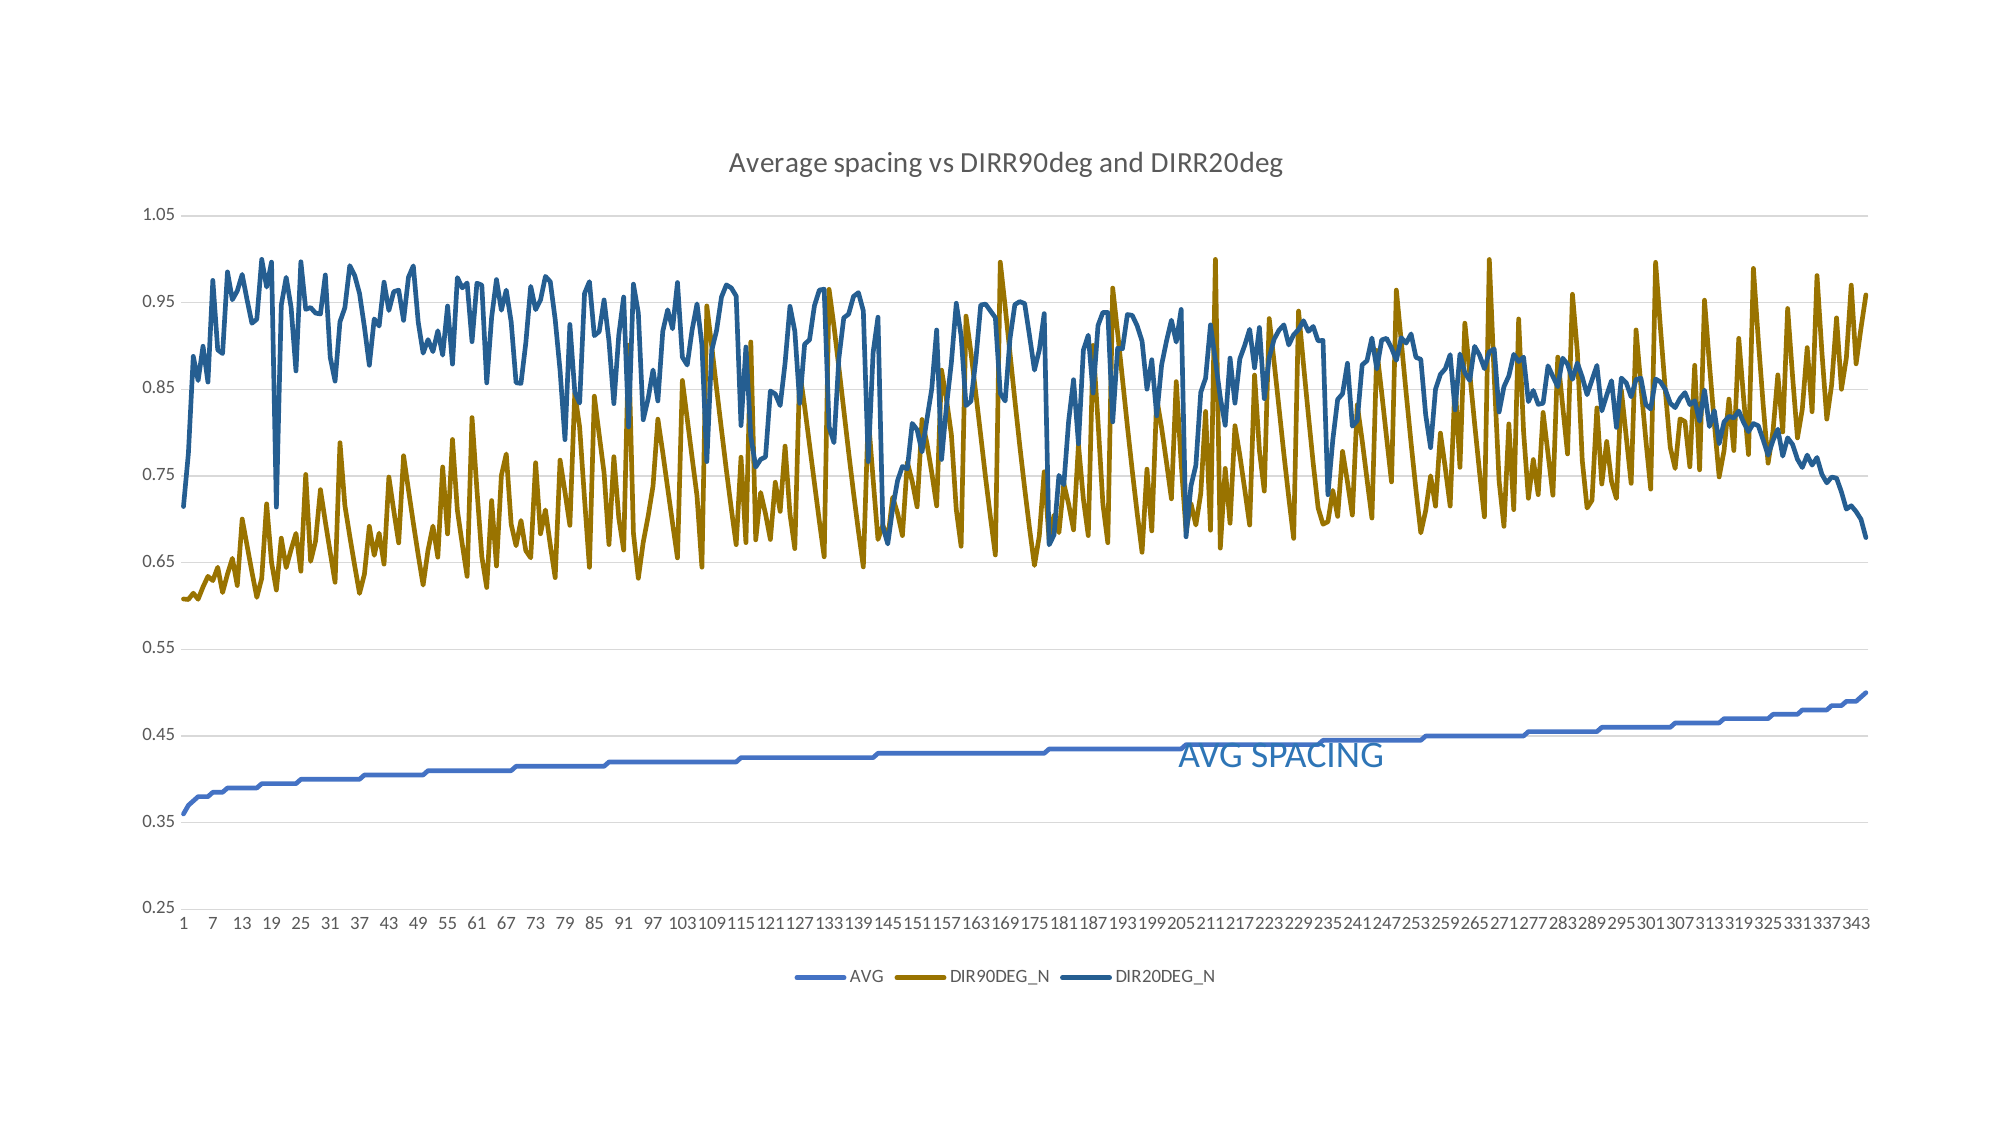

### Chart: Average spacing vs DIRR90deg and DIRR20deg

| Category | AVG | DIR90DEG_N | DIR20DEG_N |
|---|---|---|---|
AVG SPACING